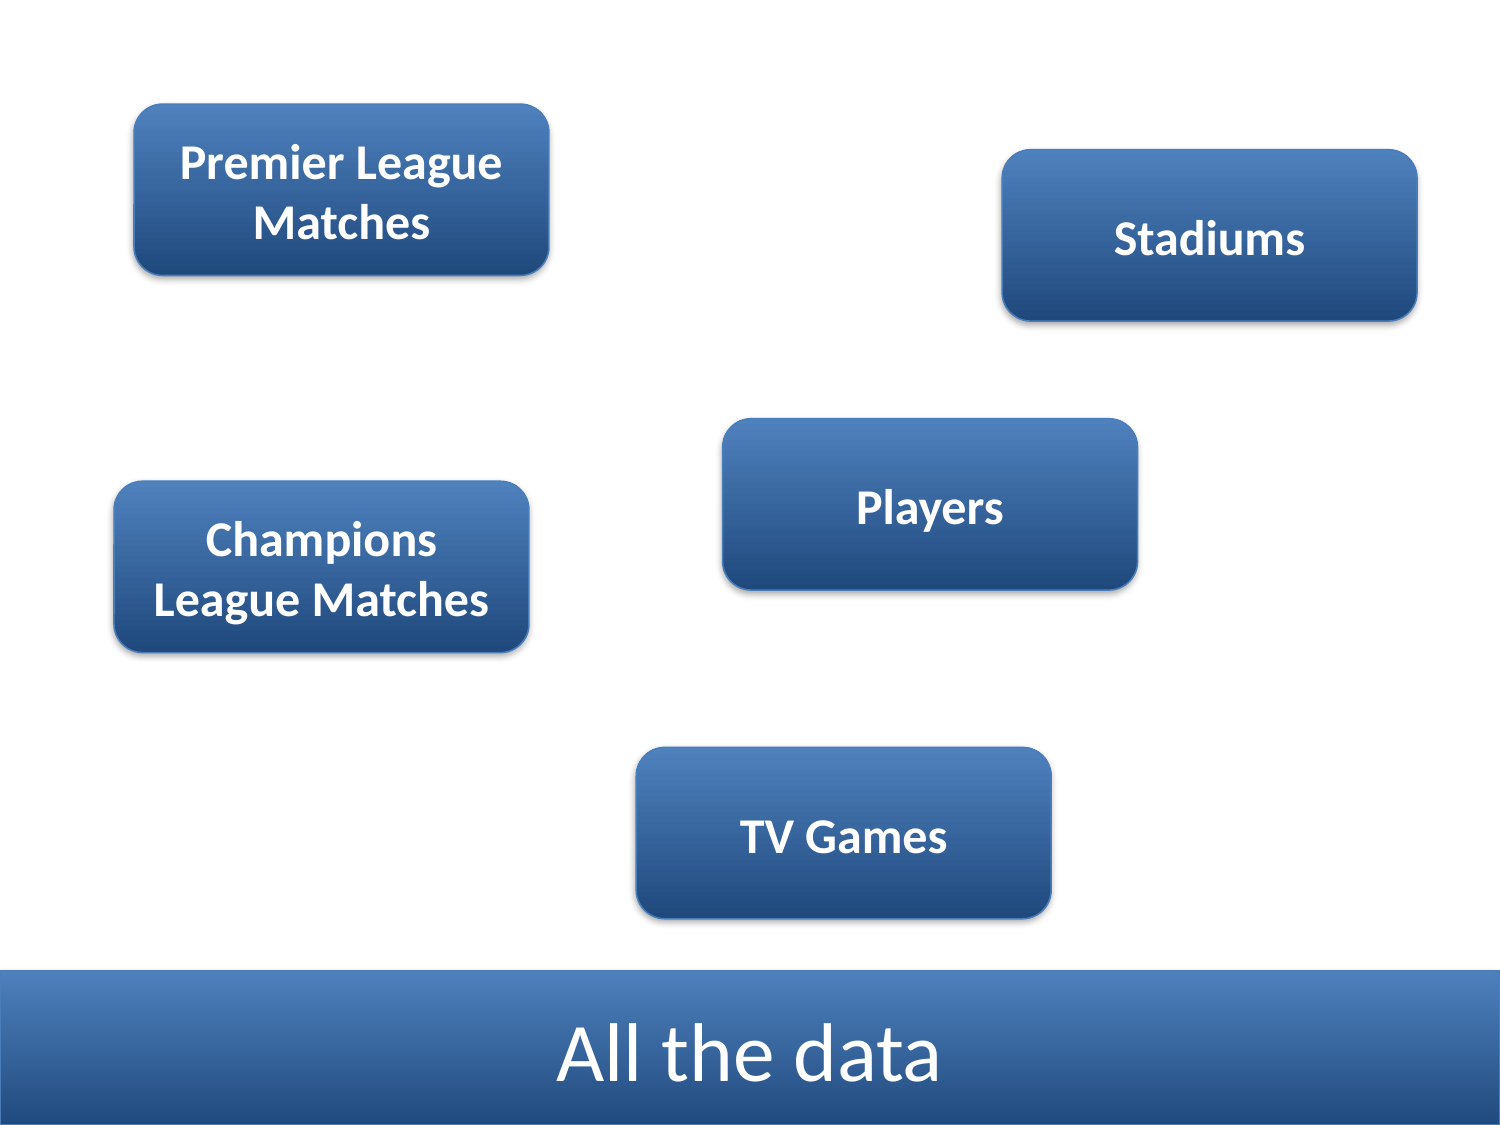

Premier League Matches
Stadiums
Players
Champions League Matches
TV Games
All the data